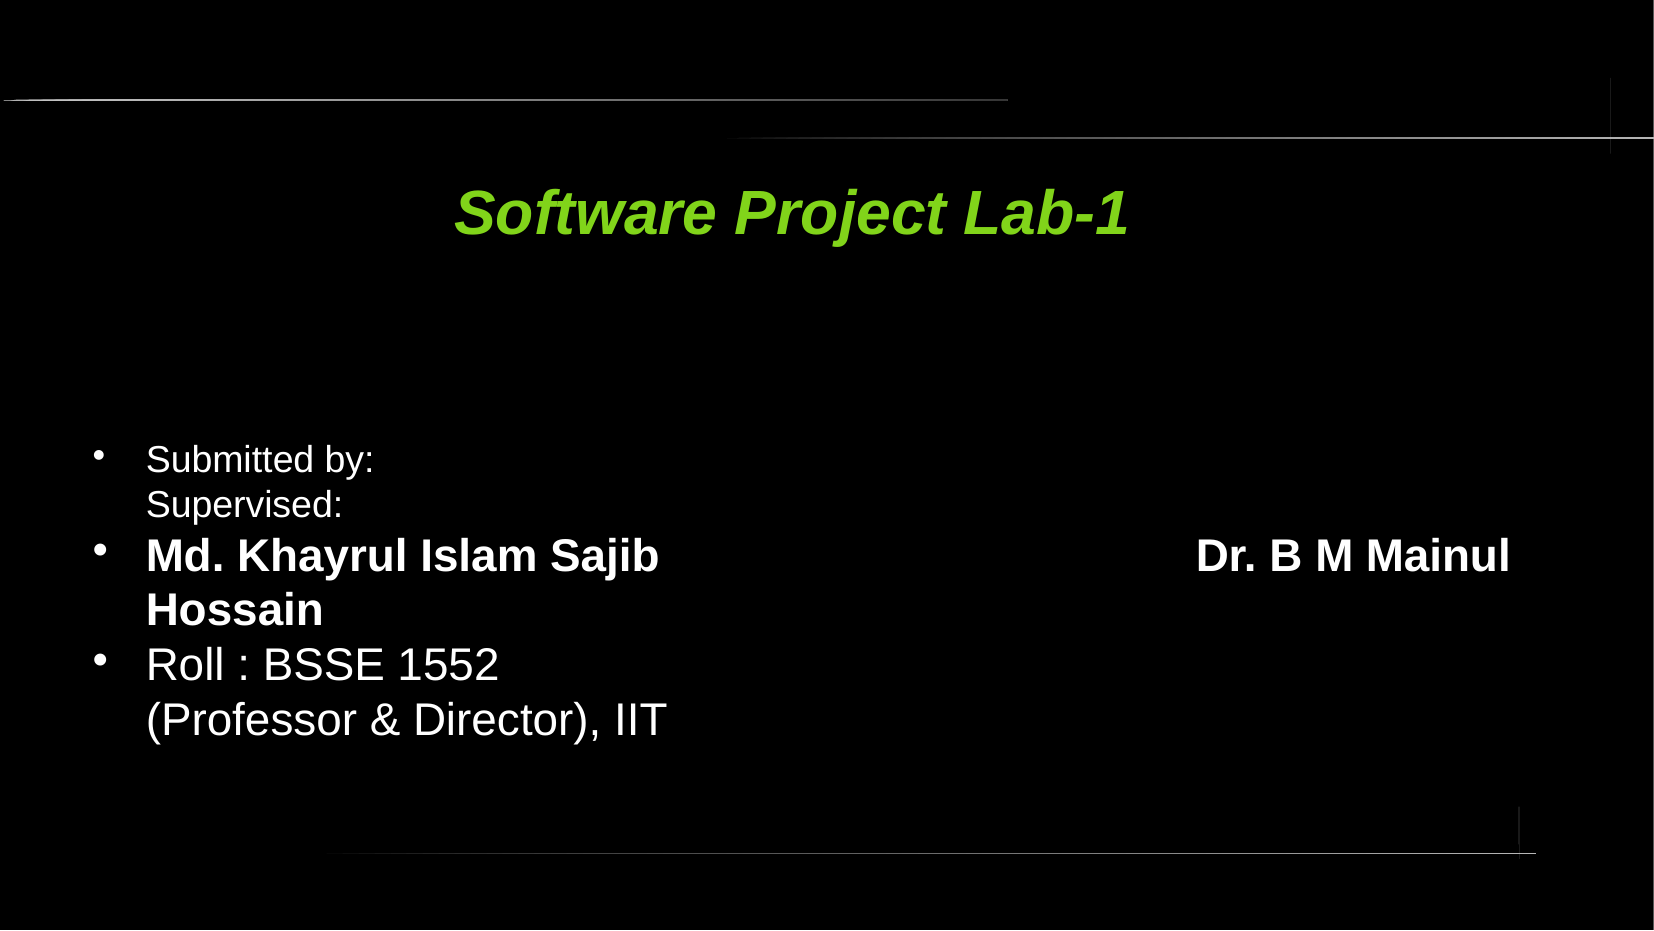

# Software Project Lab-1

Submitted by: 								Supervised:
Md. Khayrul Islam Sajib 				Dr. B M Mainul Hossain
Roll : BSSE 1552 							(Professor & Director), IIT
1